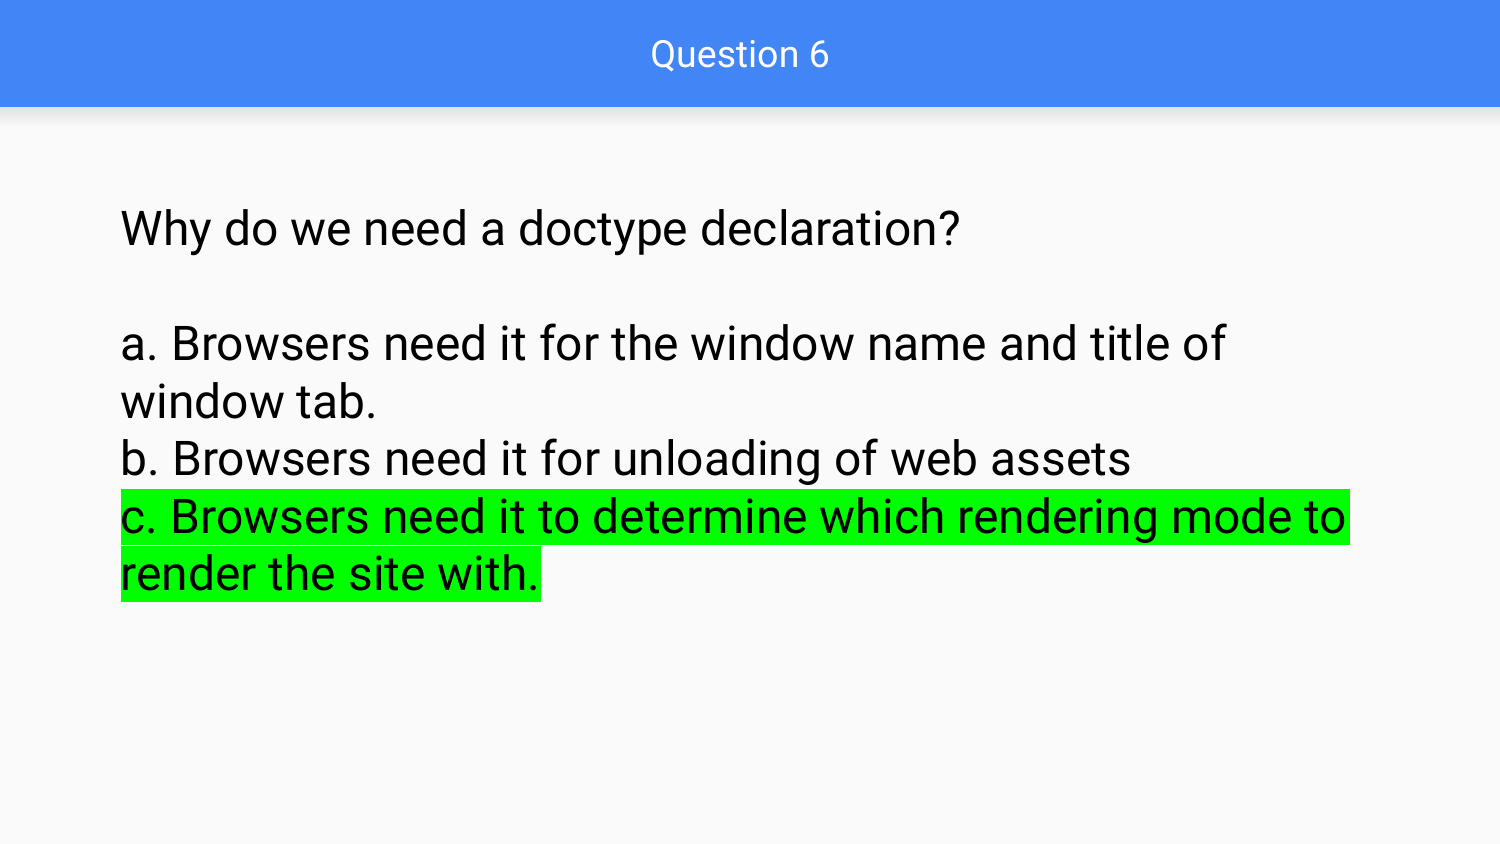

# Question 6

Why do we need a doctype declaration?

a. Browsers need it for the window name and title of window tab.
b. Browsers need it for unloading of web assets
c. Browsers need it to determine which rendering mode to render the site with.